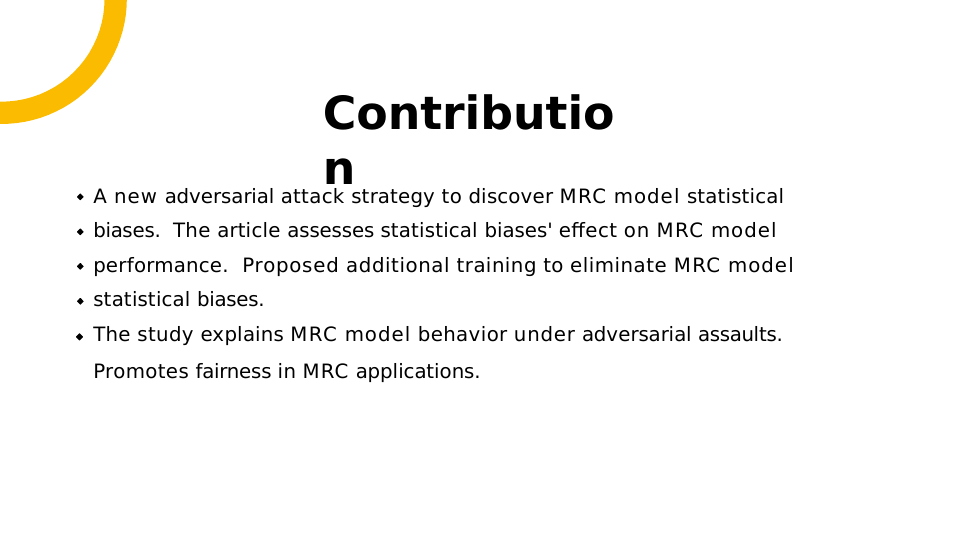

Contribution
A new adversarial attack strategy to discover MRC model statistical biases.  The article assesses statistical biases' effect on MRC model performance.  Proposed additional training to eliminate MRC model statistical biases.
The study explains MRC model behavior under adversarial assaults.
Promotes fairness in MRC applications.